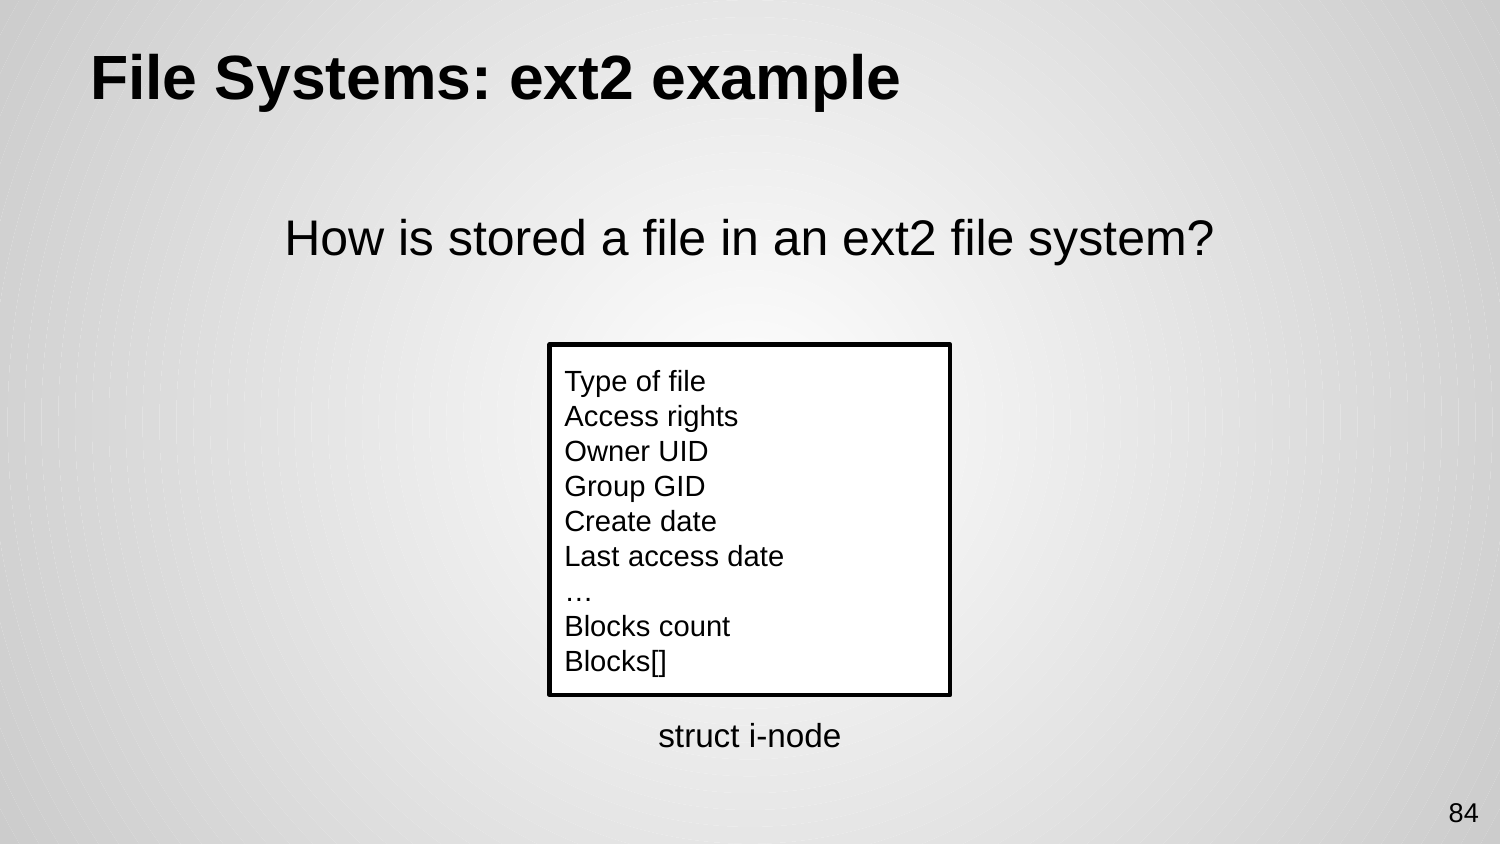

# File Systems: ext2 example
How is stored a file in an ext2 file system?
Type of file
Access rights
Owner UID
Group GID
Create date
Last access date
…
Blocks count
Blocks[]
struct i-node
84